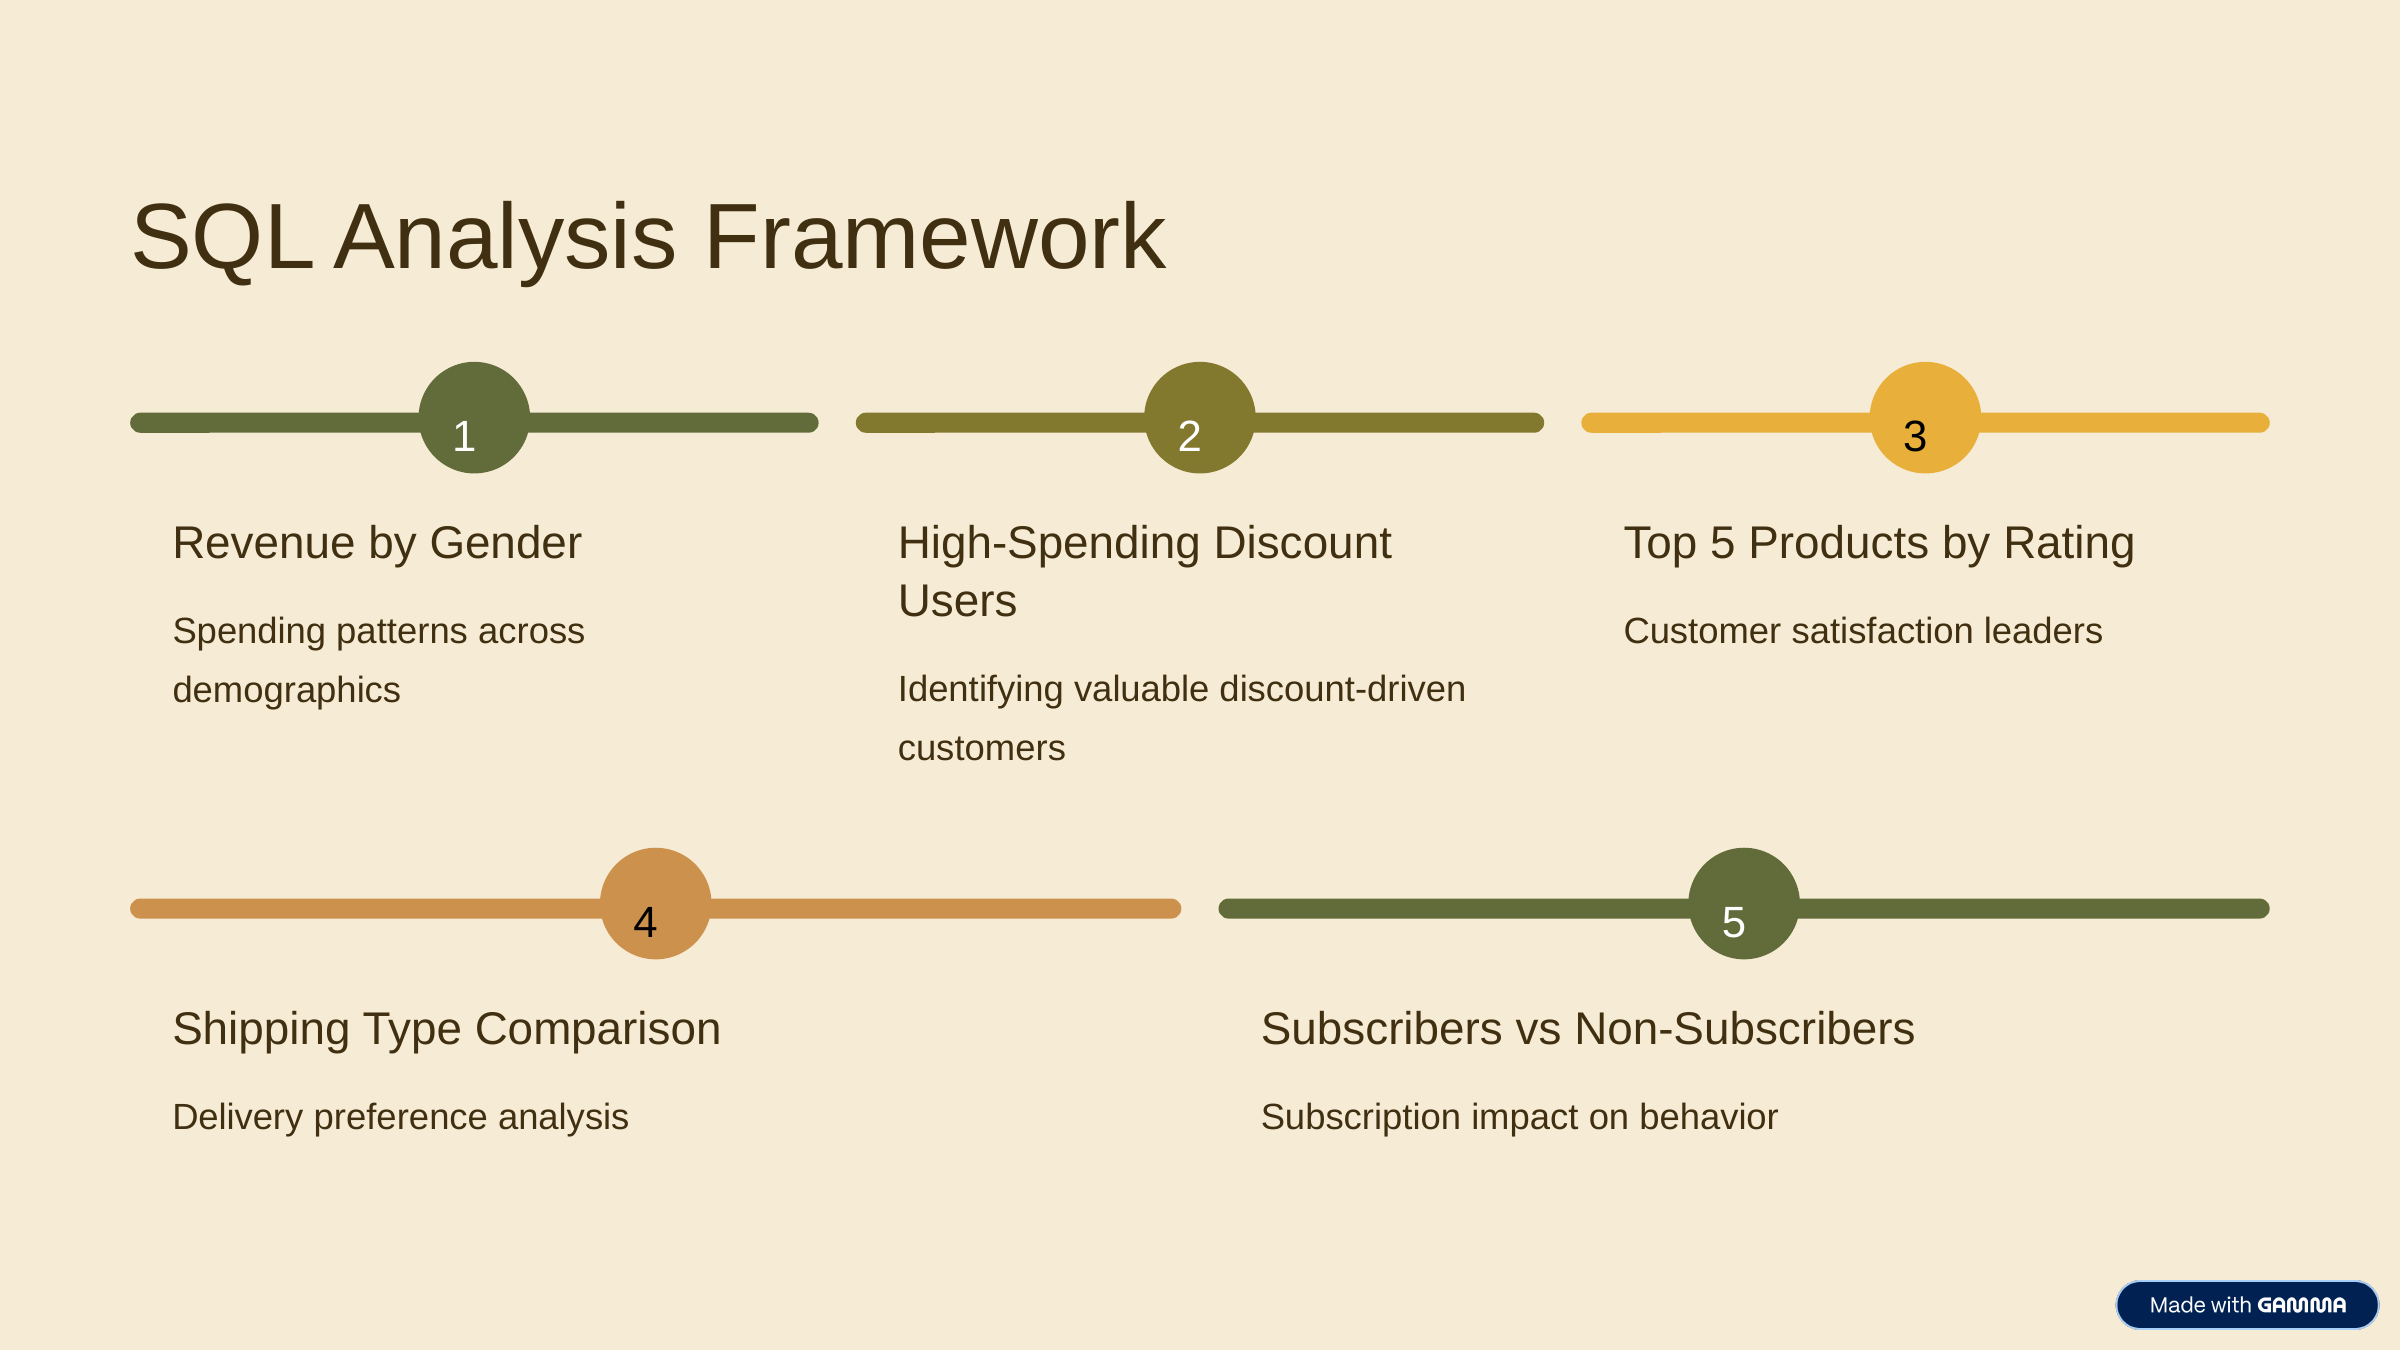

SQL Analysis Framework

1
2
3

Revenue by Gender
High-Spending Discount Users
Top 5 Products by Rating
Spending patterns across demographics
Customer satisfaction leaders
Identifying valuable discount-driven customers

4
5

Shipping Type Comparison
Subscribers vs Non-Subscribers
Delivery preference analysis
Subscription impact on behavior